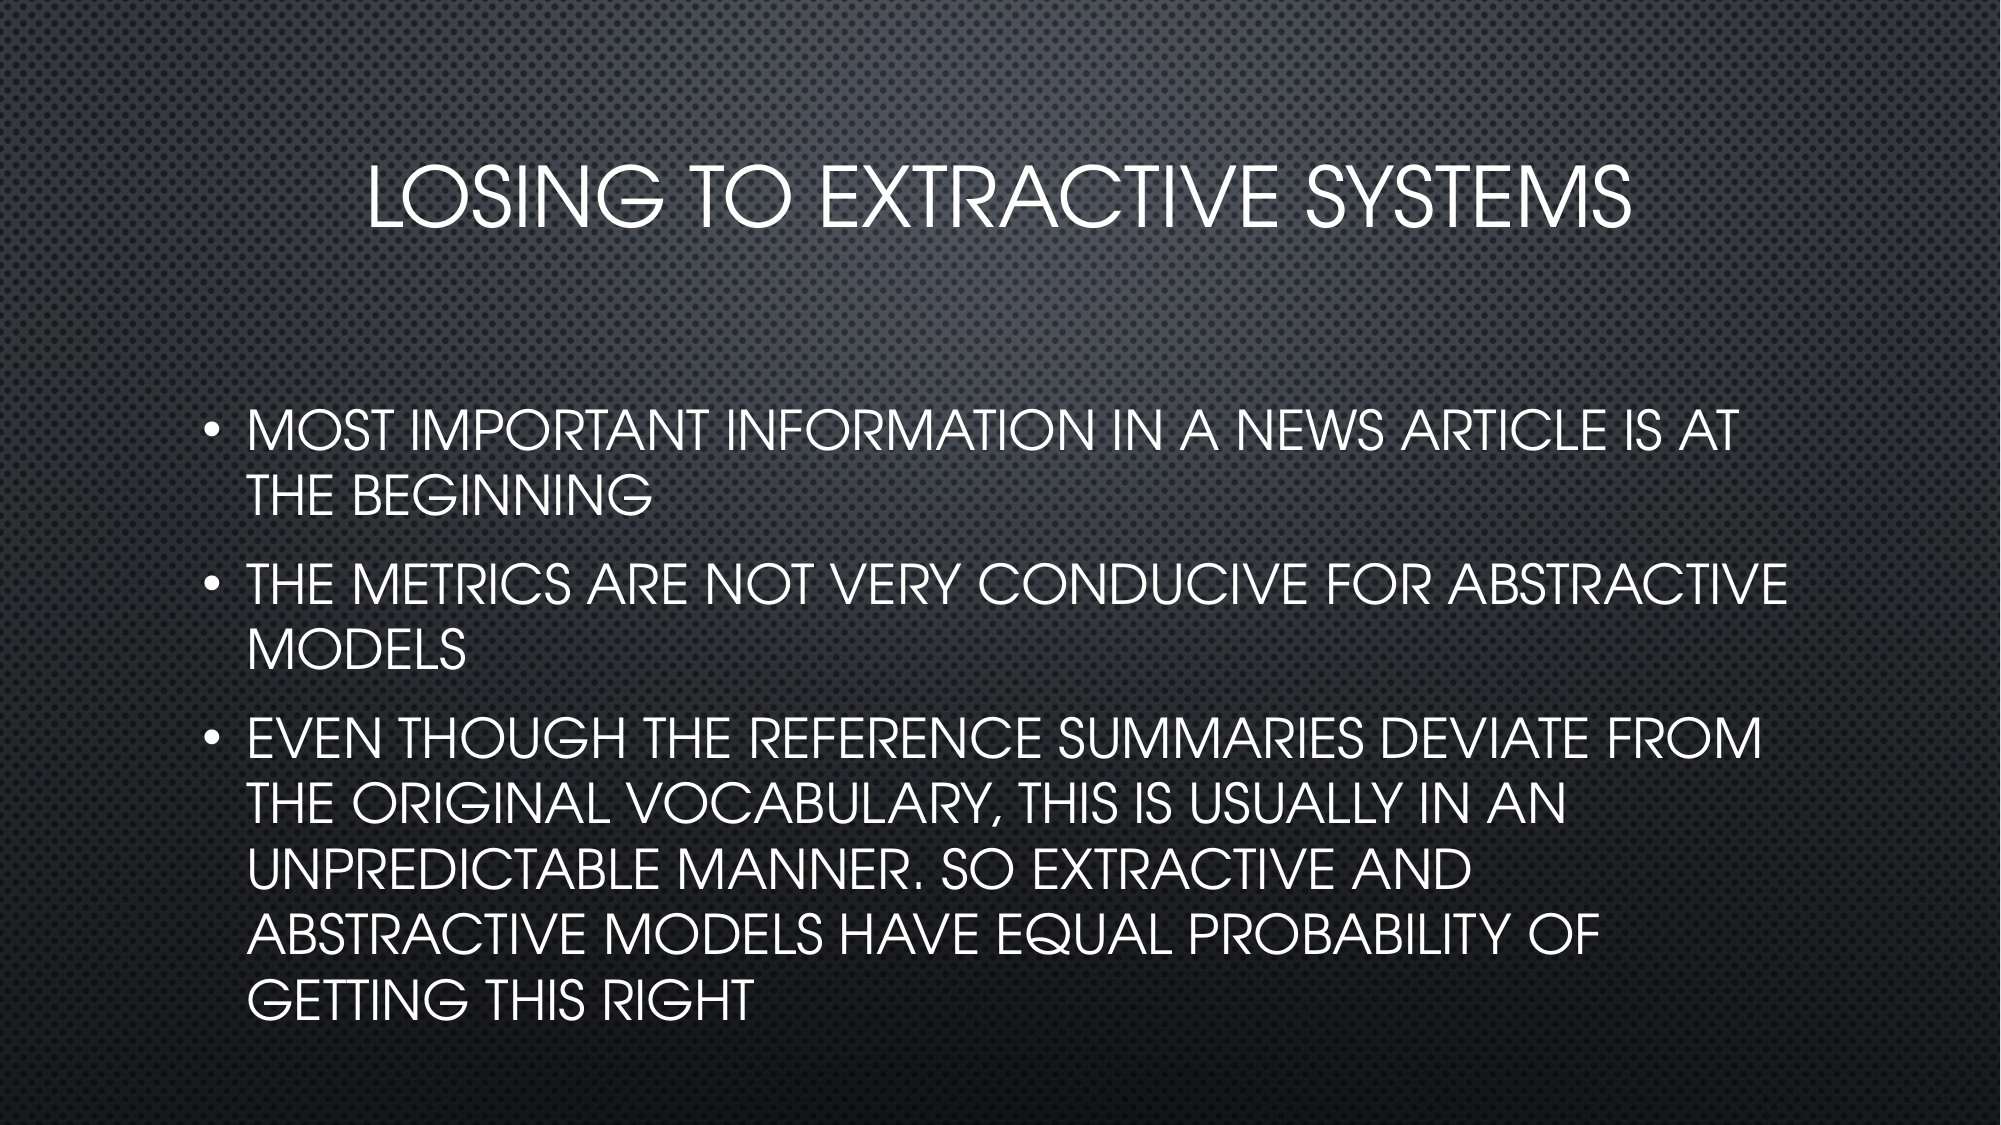

# Losing to extractive systems
Most important information in a news article is at the beginning
The metrics are not very conducive for abstractive models
Even though the reference summaries deviate from the original vocabulary, this is usually in an unpredictable manner. So extractive and abstractive models have equal probability of getting this right